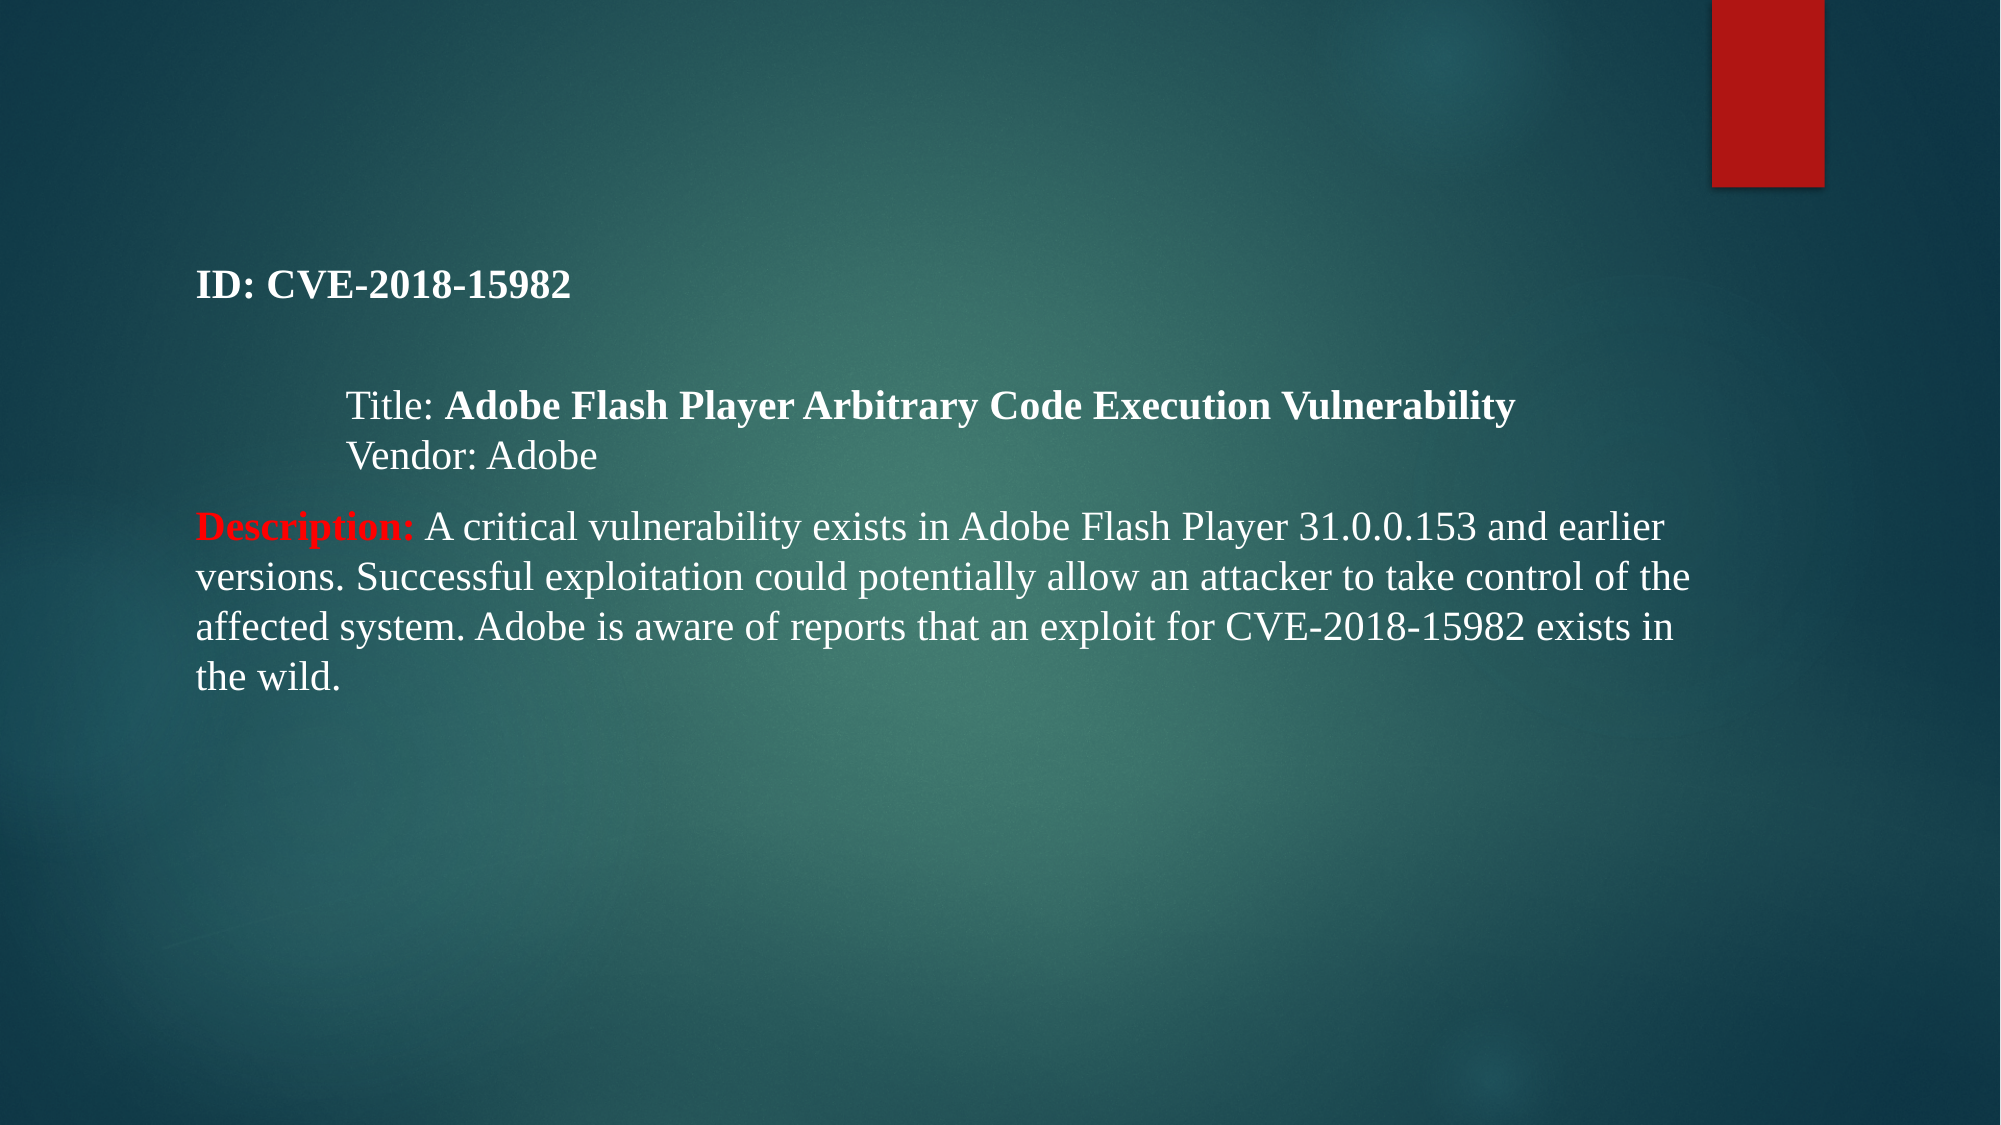

ID: CVE-2018-15982
	Title: Adobe Flash Player Arbitrary Code Execution Vulnerability
	Vendor: Adobe
Description: A critical vulnerability exists in Adobe Flash Player 31.0.0.153 and earlier versions. Successful exploitation could potentially allow an attacker to take control of the affected system. Adobe is aware of reports that an exploit for CVE-2018-15982 exists in the wild.